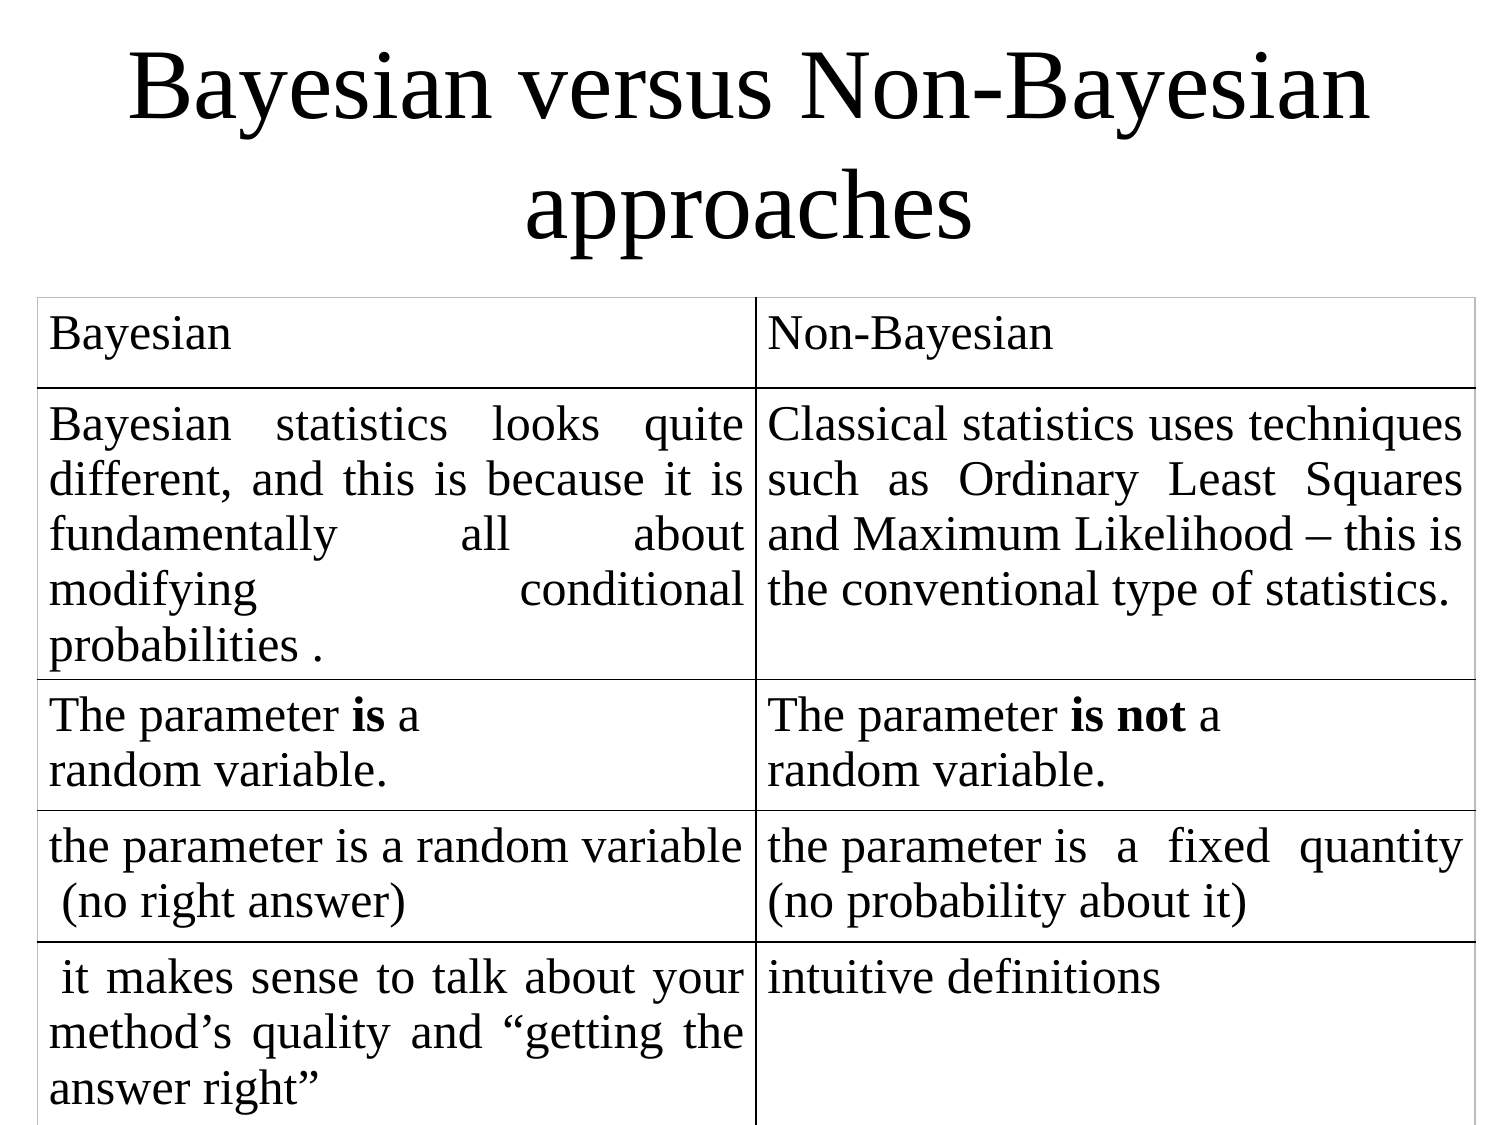

# Bayesian versus Non-Bayesian approaches
| Bayesian | Non-Bayesian |
| --- | --- |
| Bayesian statistics looks quite different, and this is because it is fundamentally all about modifying conditional probabilities . | Classical statistics uses techniques such as Ordinary Least Squares and Maximum Likelihood – this is the conventional type of statistics. |
| The parameter is a random variable. | The parameter is not a random variable. |
| the parameter is a random variable (no right answer) | the parameter is a fixed quantity (no probability about it) |
| it makes sense to talk about your method’s quality and “getting the answer right” | intuitive definitions |